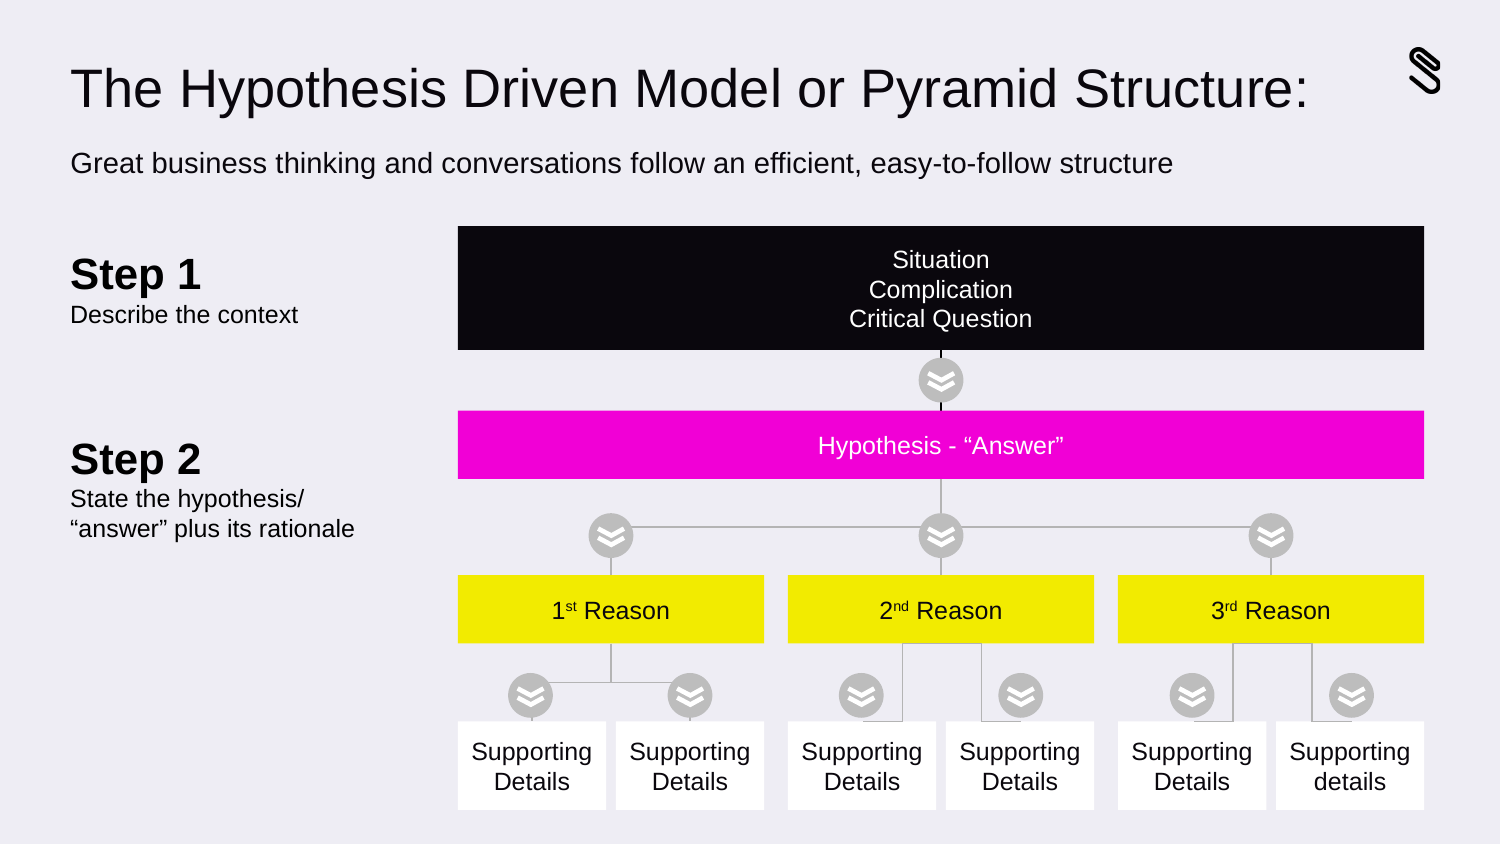

# The Hypothesis Driven Model or Pyramid Structure:
Great business thinking and conversations follow an efficient, easy-to-follow structure
Situation
Complication
Critical Question
Step 1
Describe the context

Hypothesis - “Answer”
Step 2
State the hypothesis/
“answer” plus its rationale

1st Reason
2nd Reason
3rd Reason

Supporting Details
Supporting details
Supporting Details
Supporting Details
Supporting Details
Supporting Details